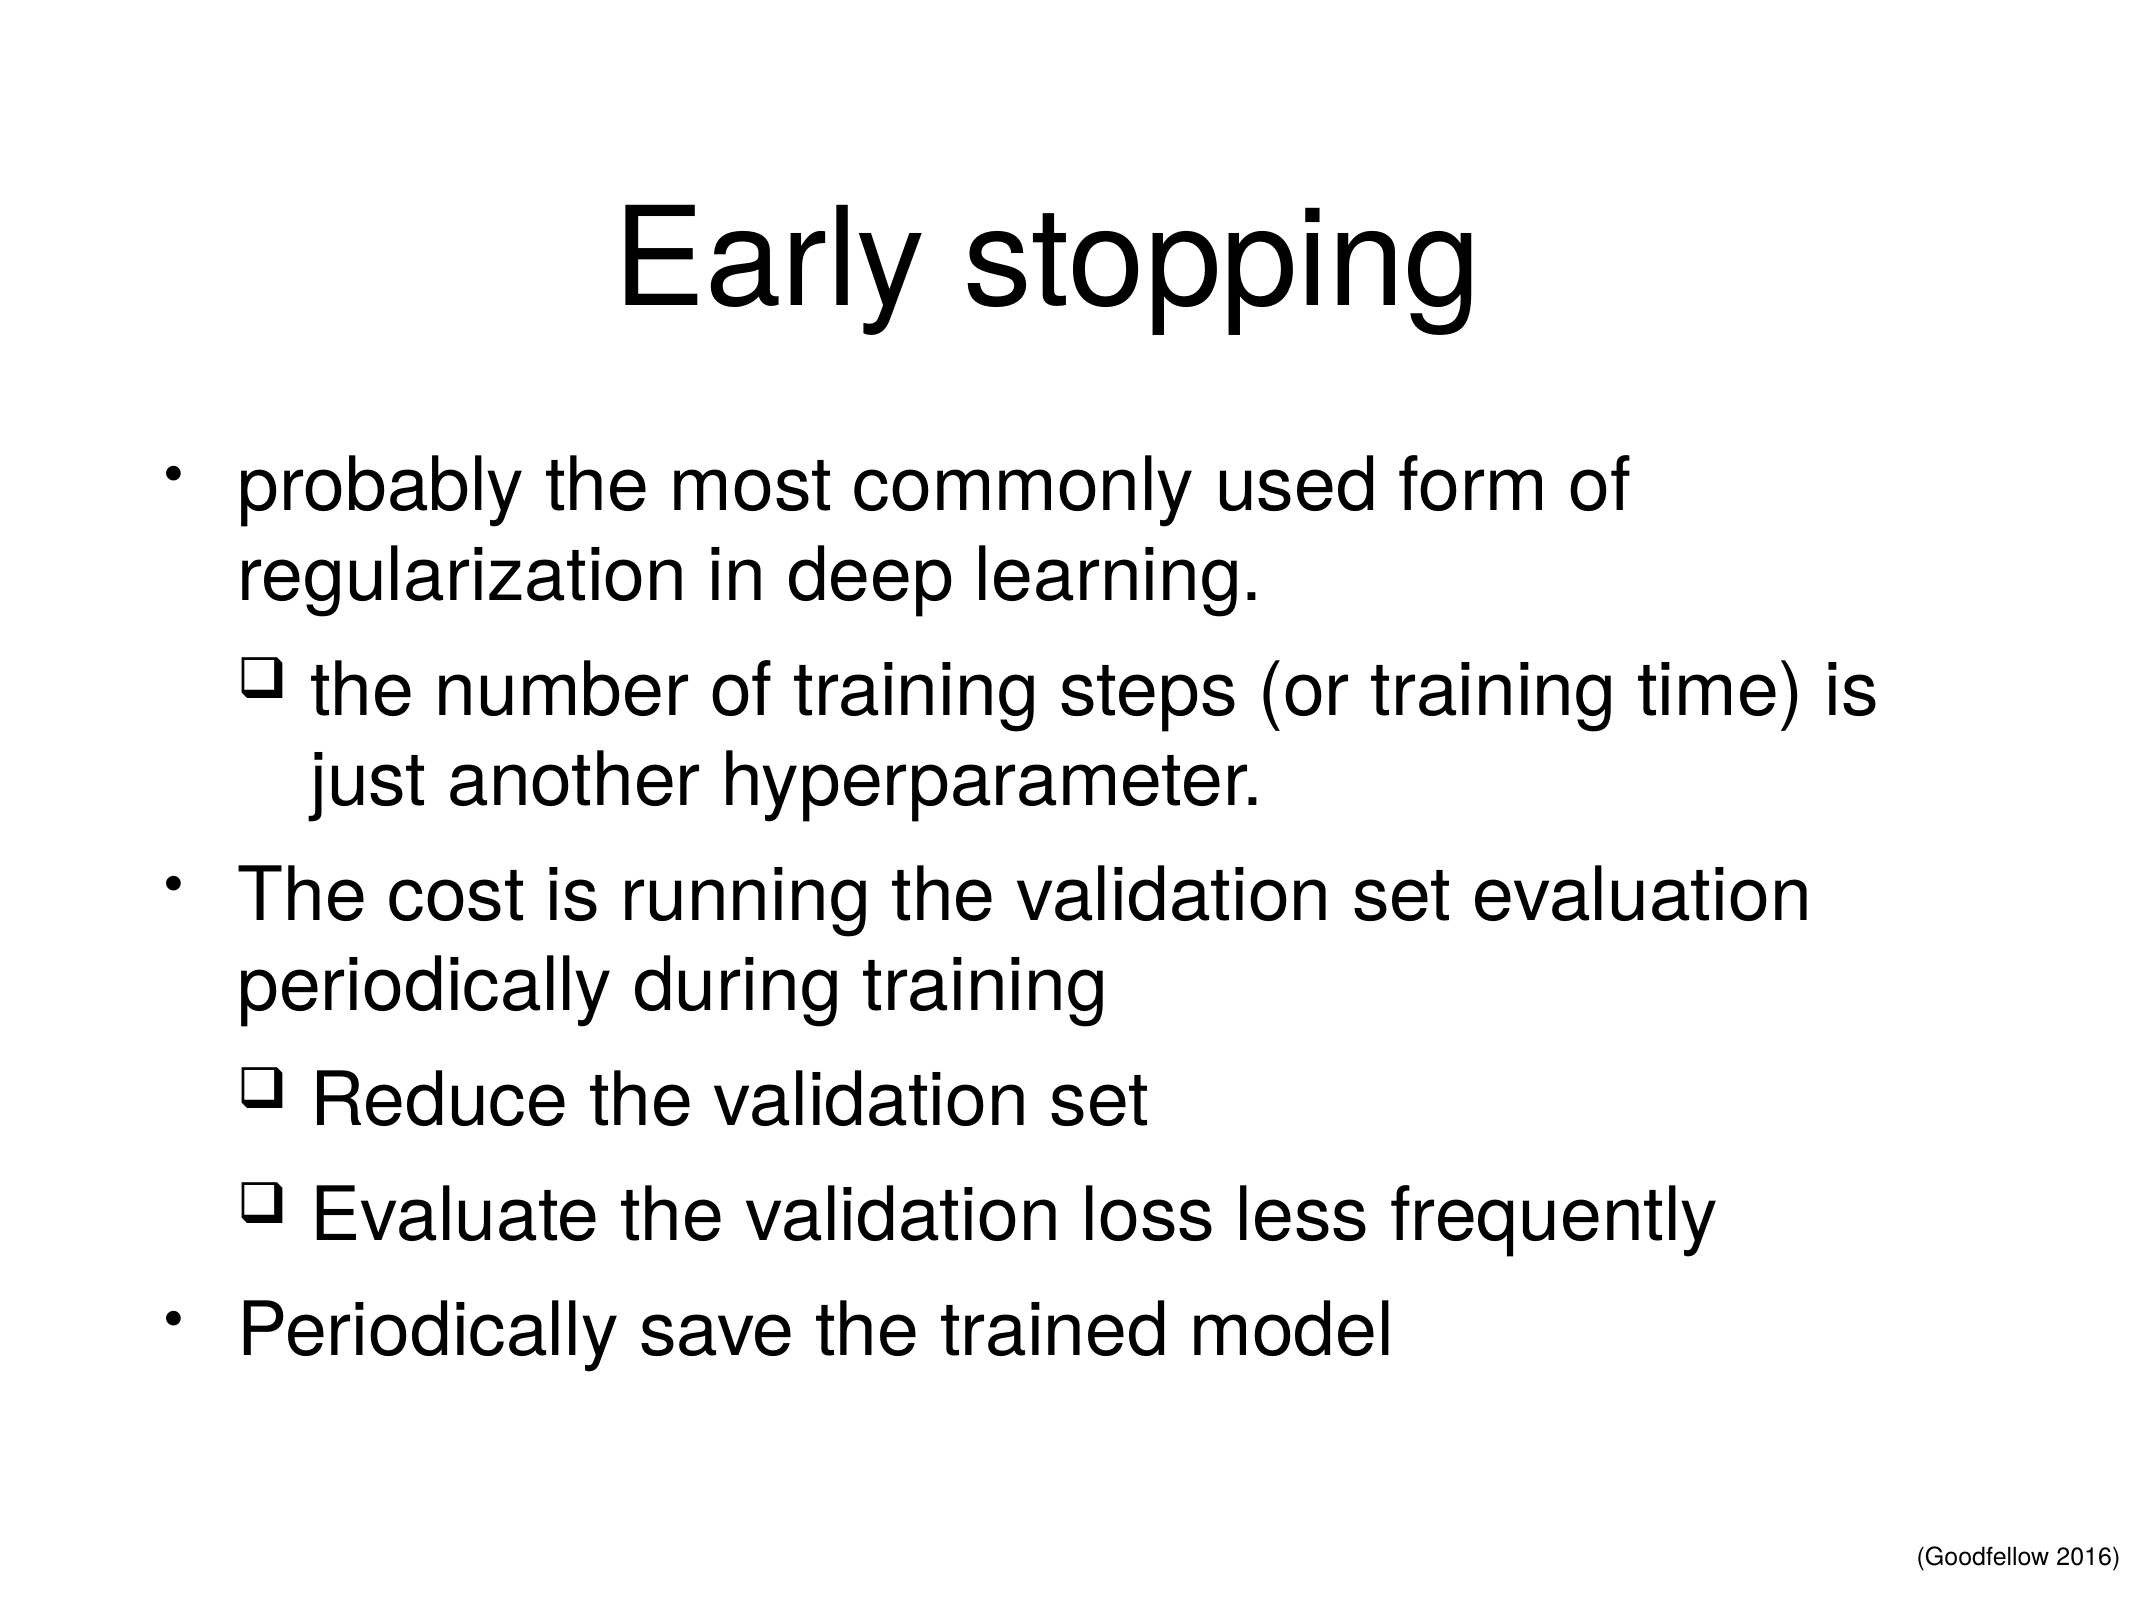

# Early stopping
probably the most commonly used form of regularization in deep learning.
the number of training steps (or training time) is just another hyperparameter.
The cost is running the validation set evaluation periodically during training
Reduce the validation set
Evaluate the validation loss less frequently
Periodically save the trained model